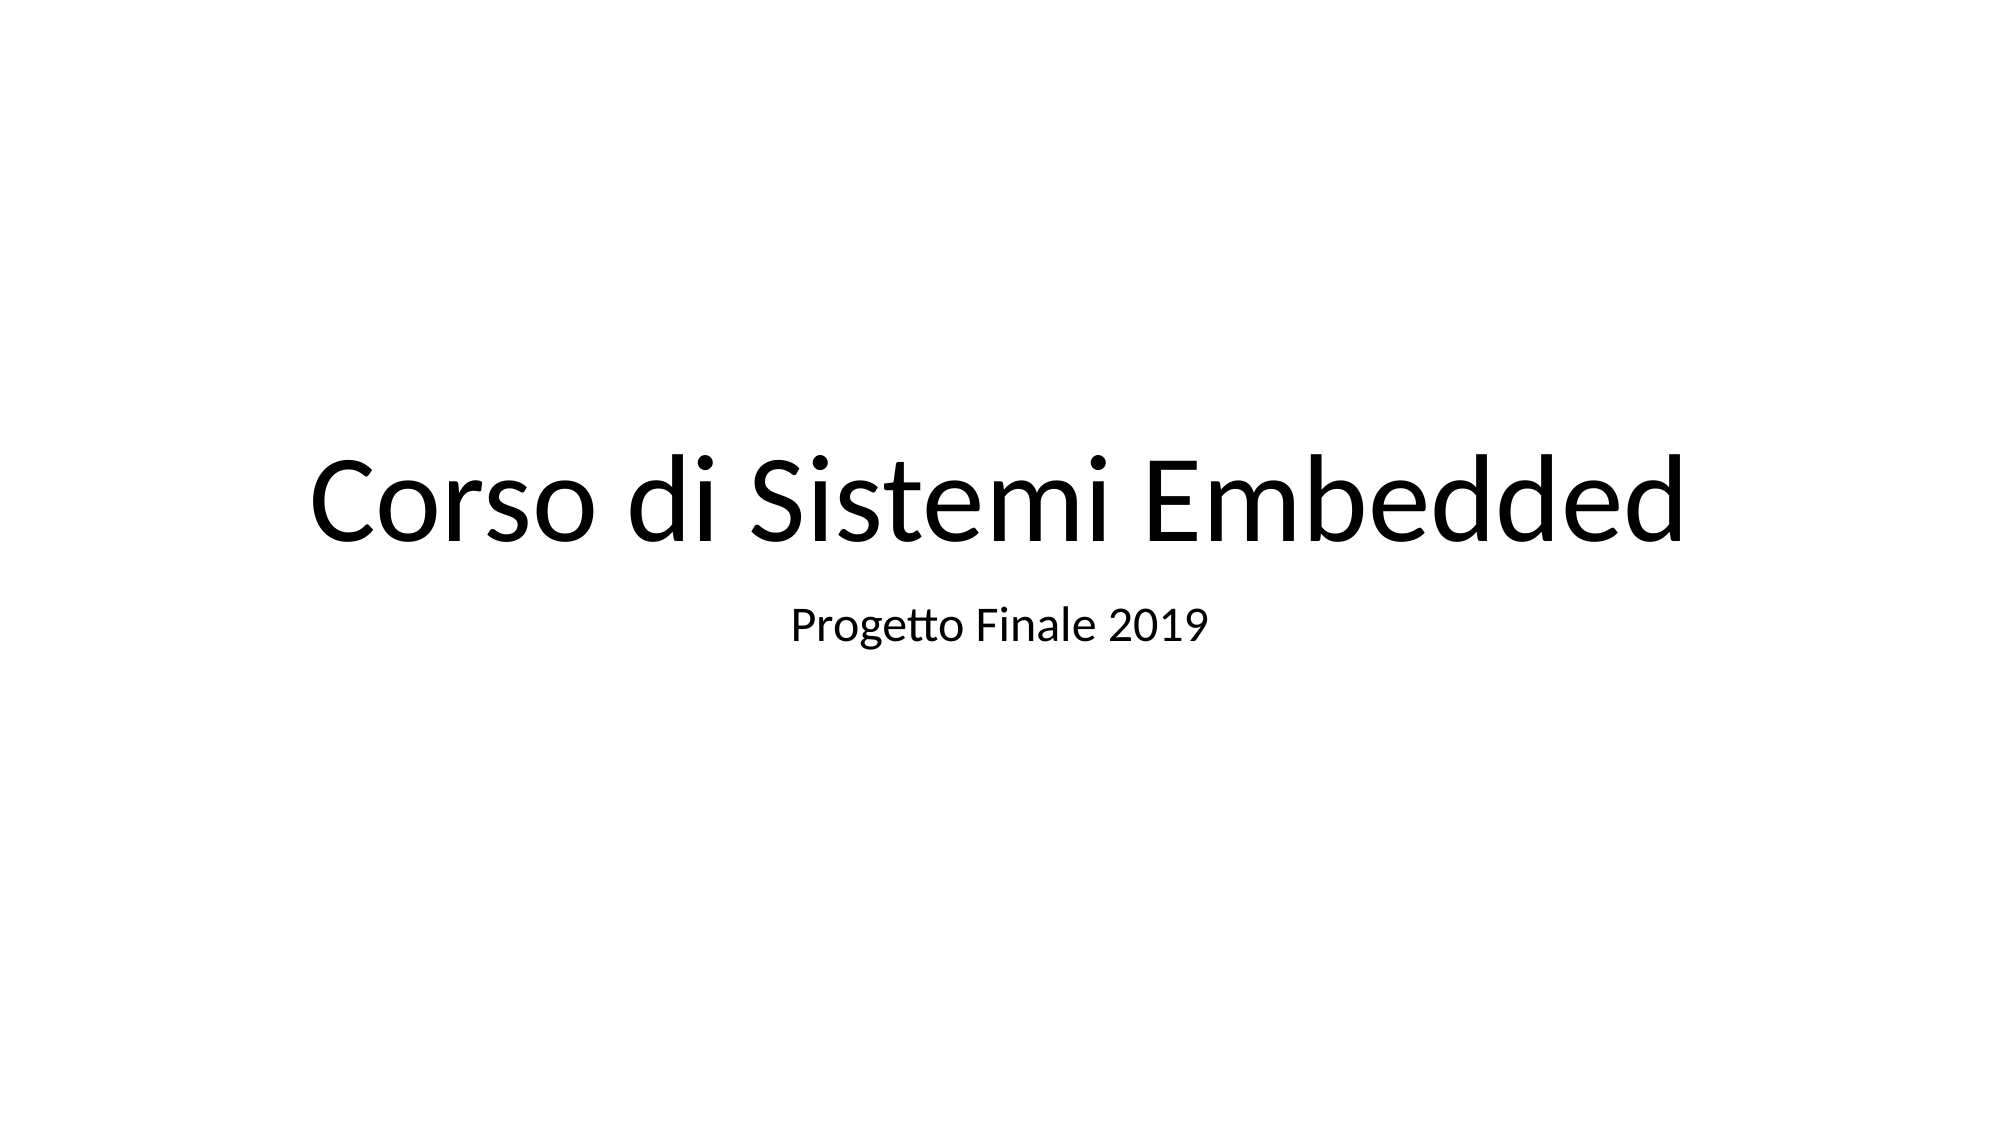

# Corso di Sistemi Embedded
Progetto Finale 2019